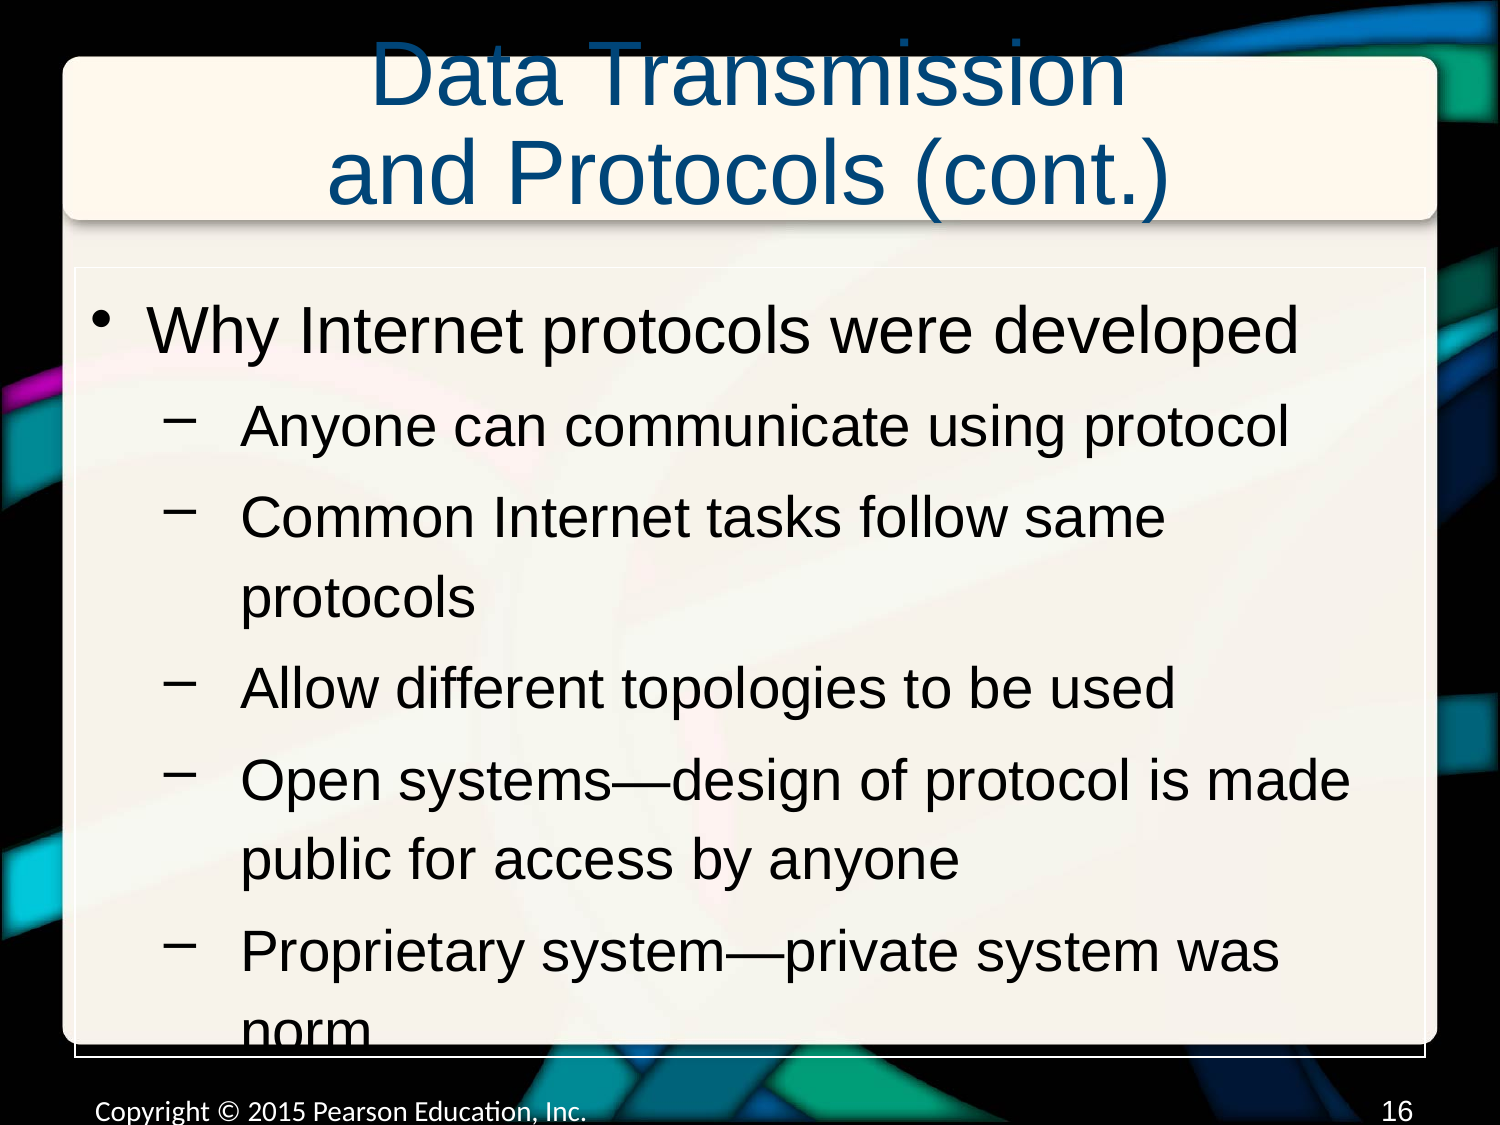

# Data Transmission and Protocols (cont.)
Why Internet protocols were developed
Anyone can communicate using protocol
Common Internet tasks follow same protocols
Allow different topologies to be used
Open systems—design of protocol is made public for access by anyone
Proprietary system—private system was norm
Copyright © 2015 Pearson Education, Inc.
16